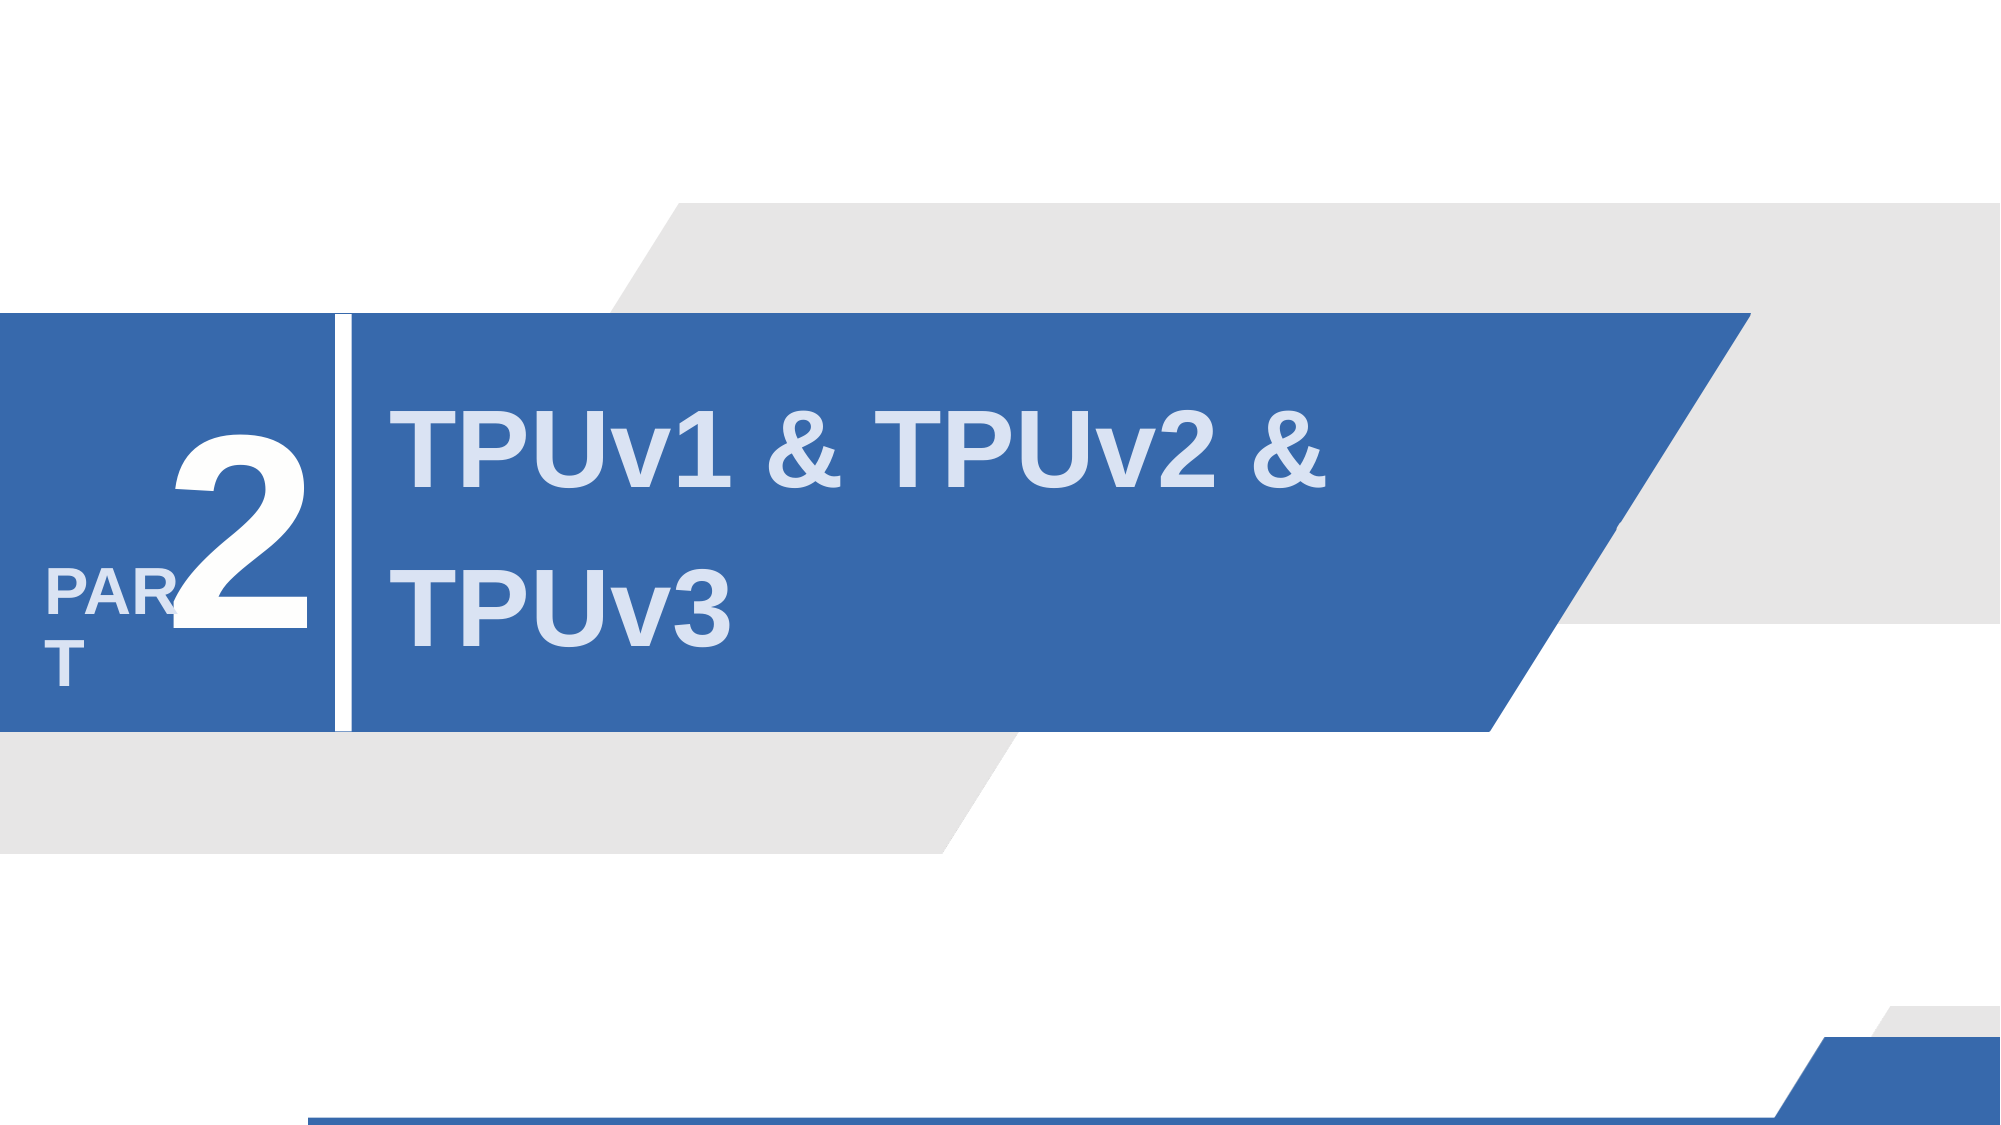

2
# TPUv1 & TPUv2 & tpuv3
PART